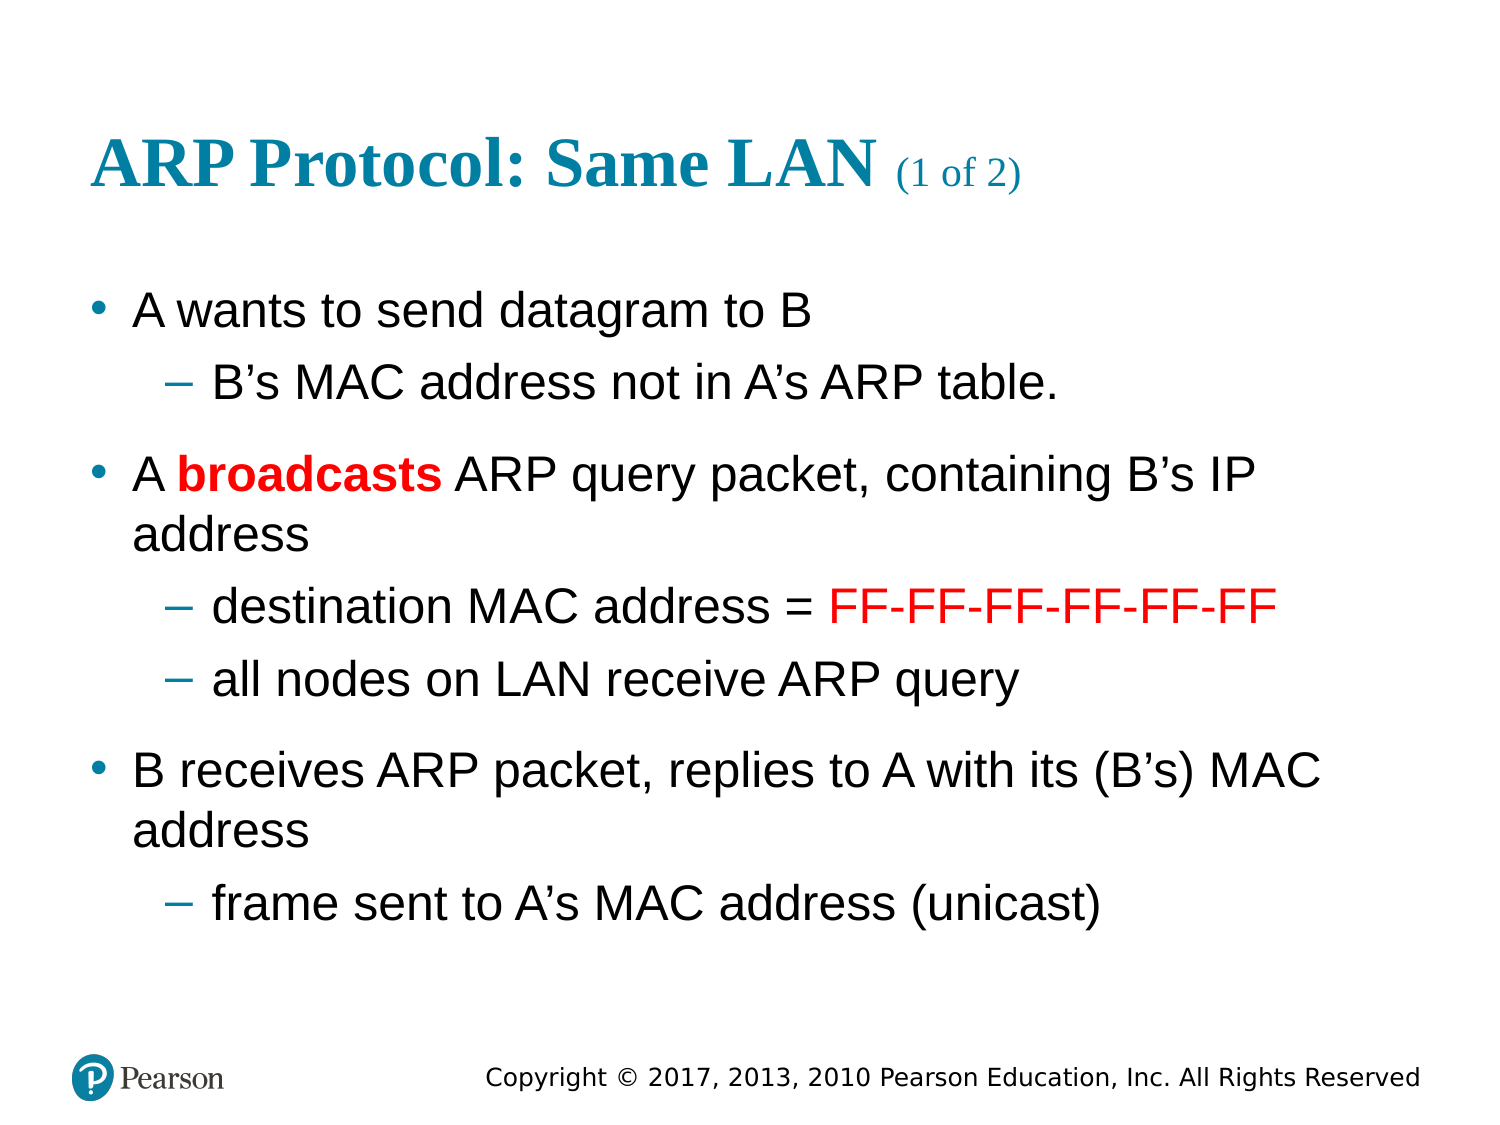

# A R P Protocol: Same LAN (1 of 2)
A wants to send datagram to B
B’s MAC address not in A’s A R P table.
A broadcasts A R P query packet, containing B’s I P address
destination M A C address = FF-FF-FF-FF-FF-FF
all nodes on LAN receive A R P query
B receives A R P packet, replies to A with its (B’s) M A C address
frame sent to A’s MAC address (unicast)